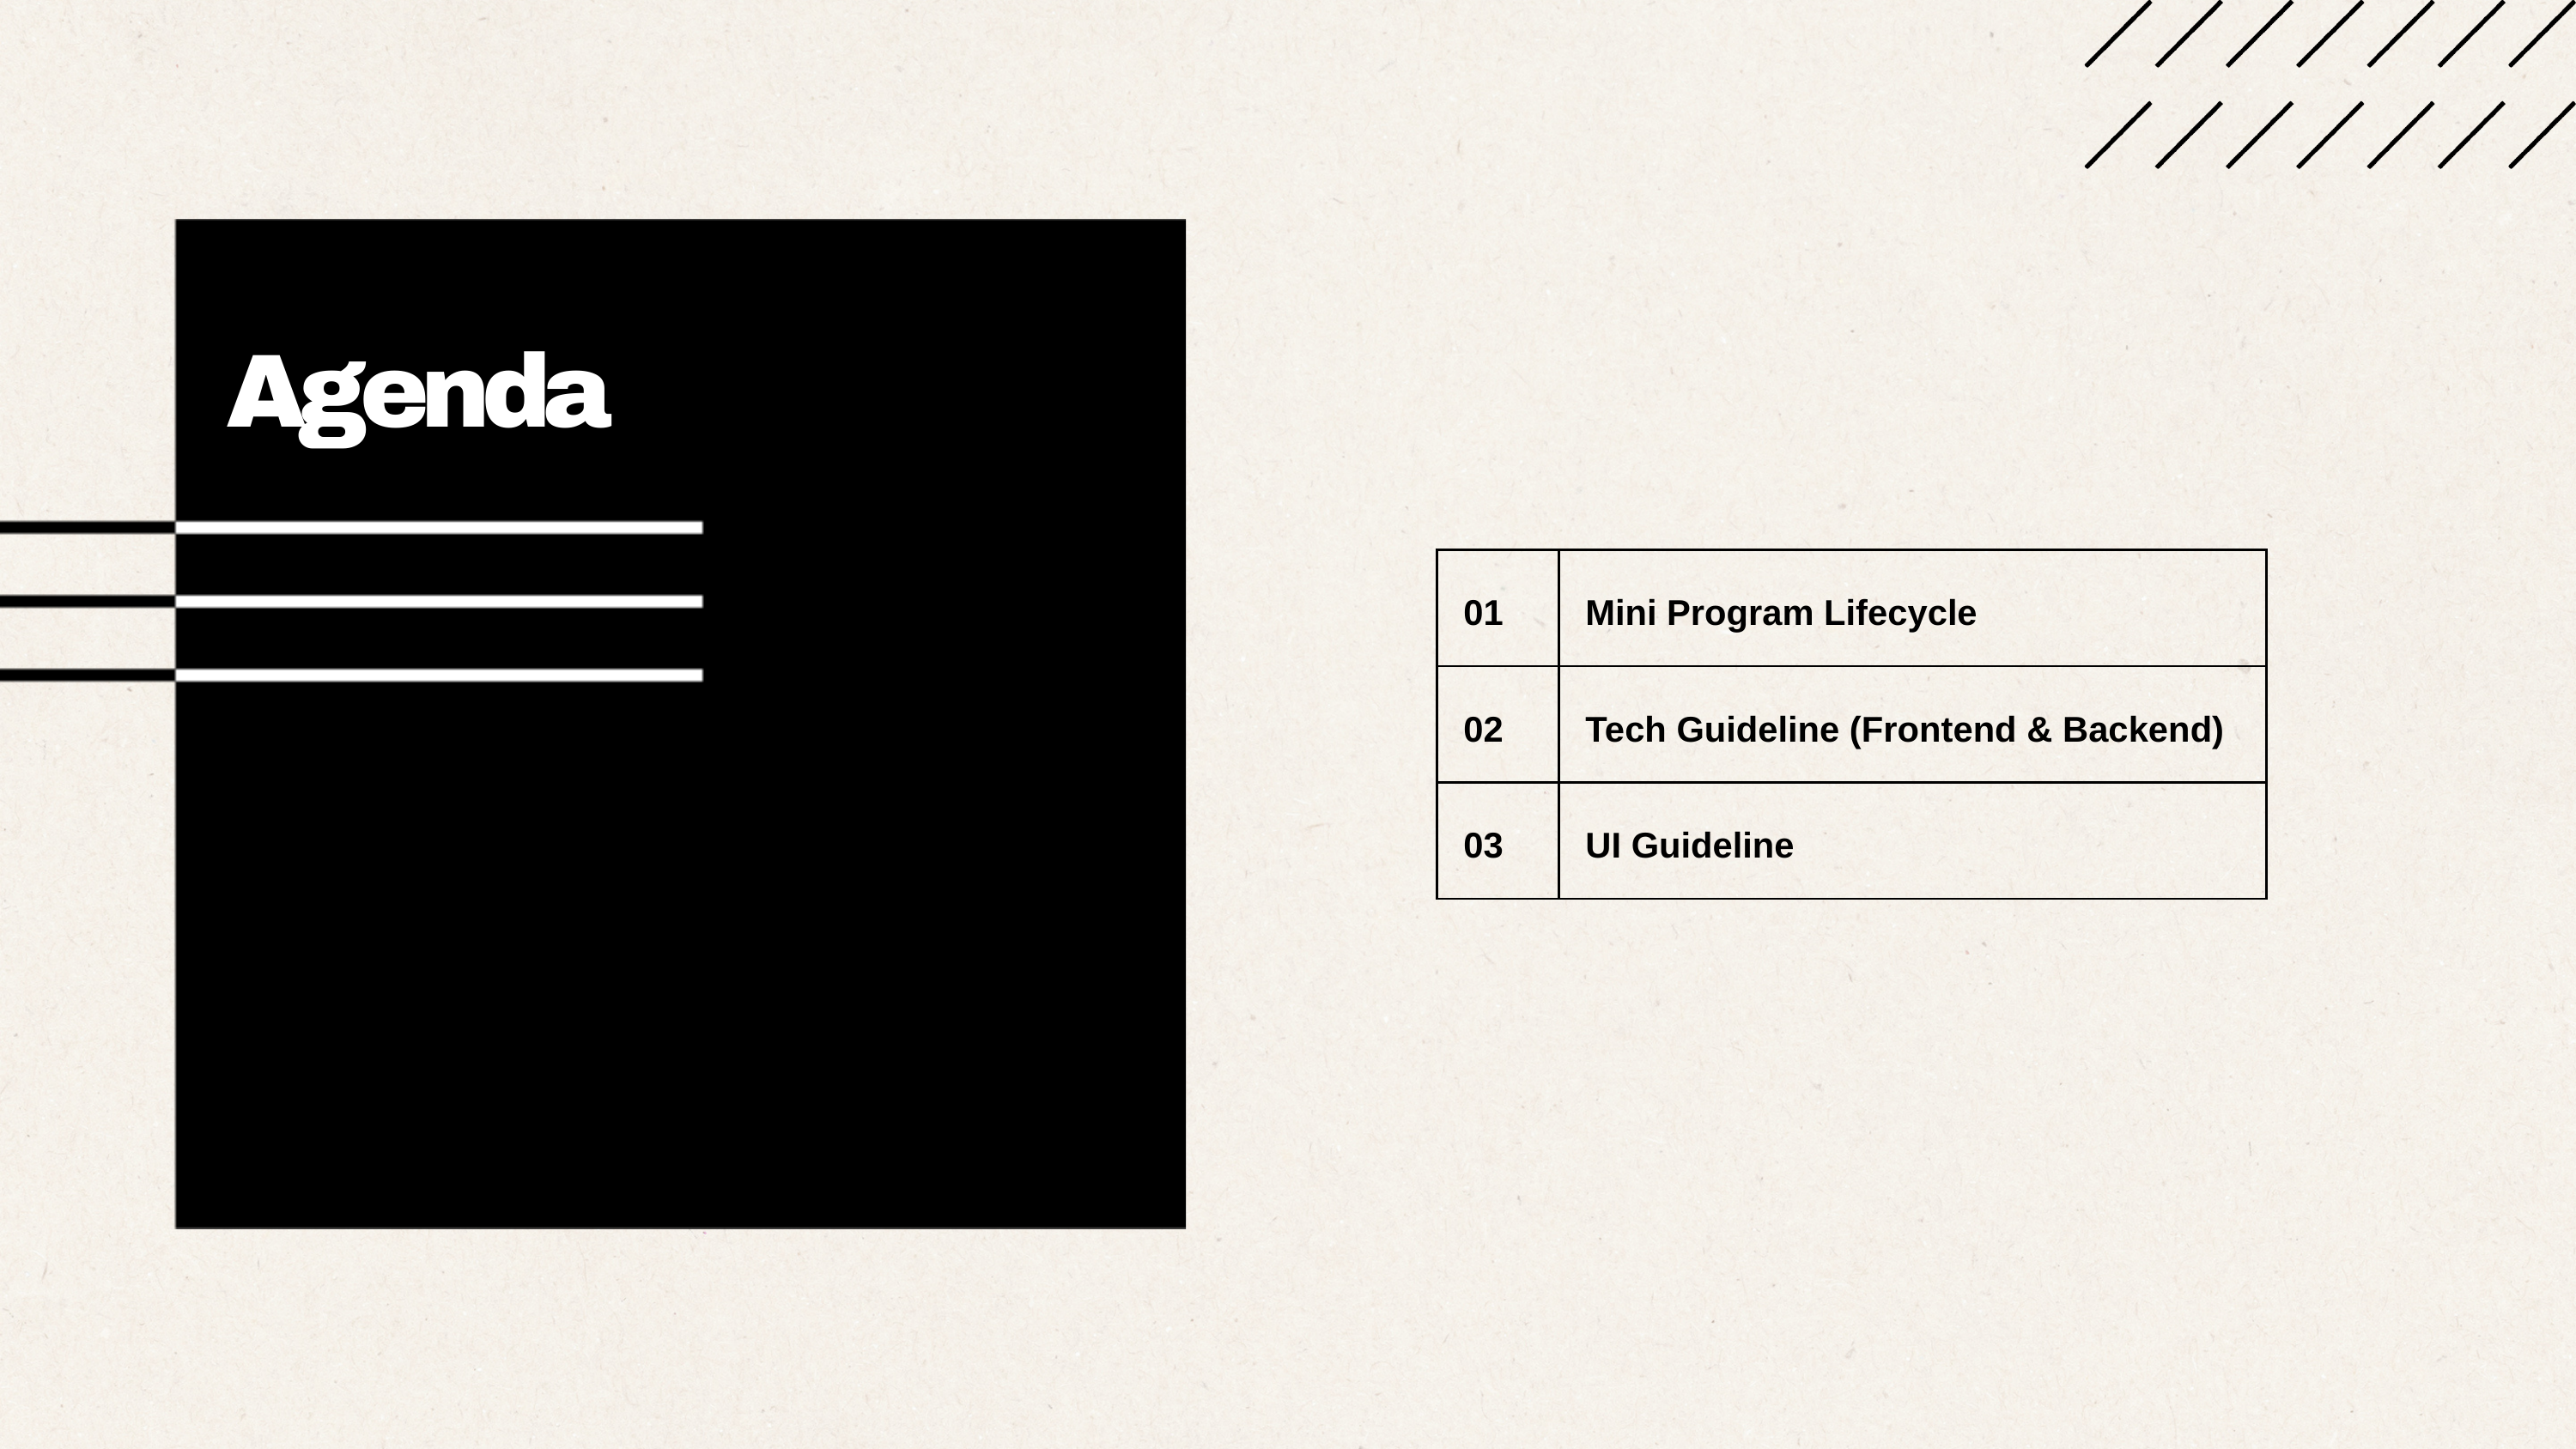

Agenda
| 01 | Mini Program Lifecycle |
| --- | --- |
| 02 | Tech Guideline (Frontend & Backend) |
| 03 | UI Guideline |